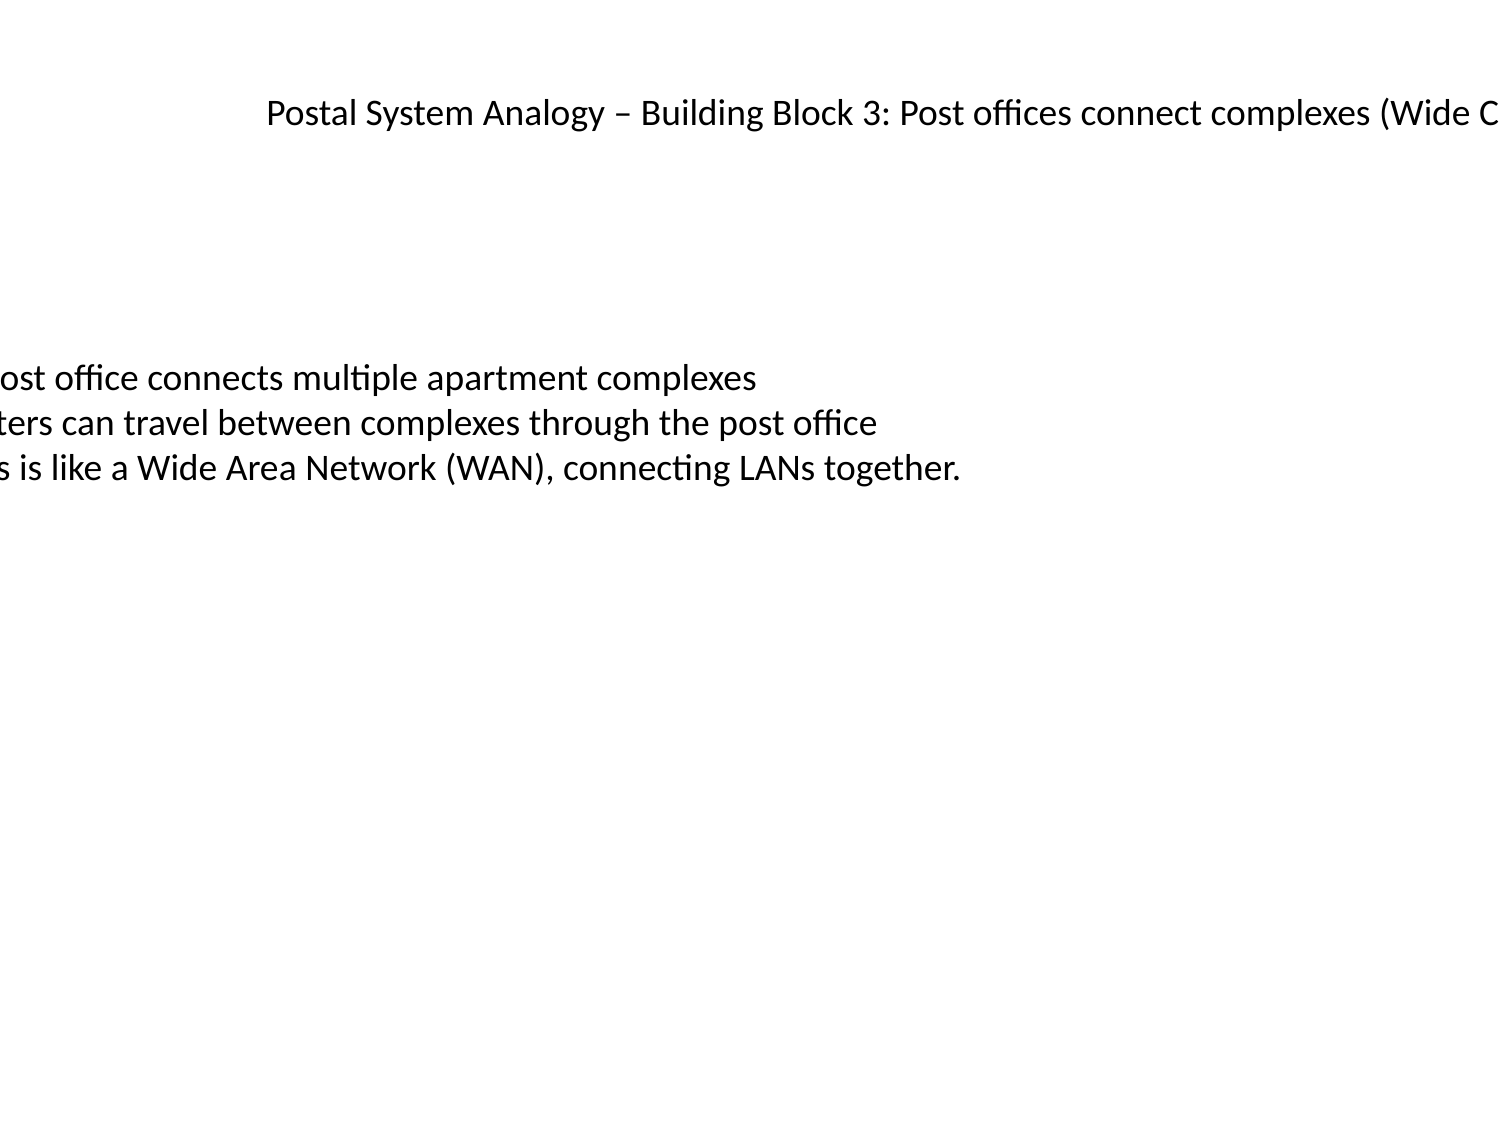

Postal System Analogy – Building Block 3: Post offices connect complexes (Wide Communication)
A post office connects multiple apartment complexes
Letters can travel between complexes through the post office
This is like a Wide Area Network (WAN), connecting LANs together.